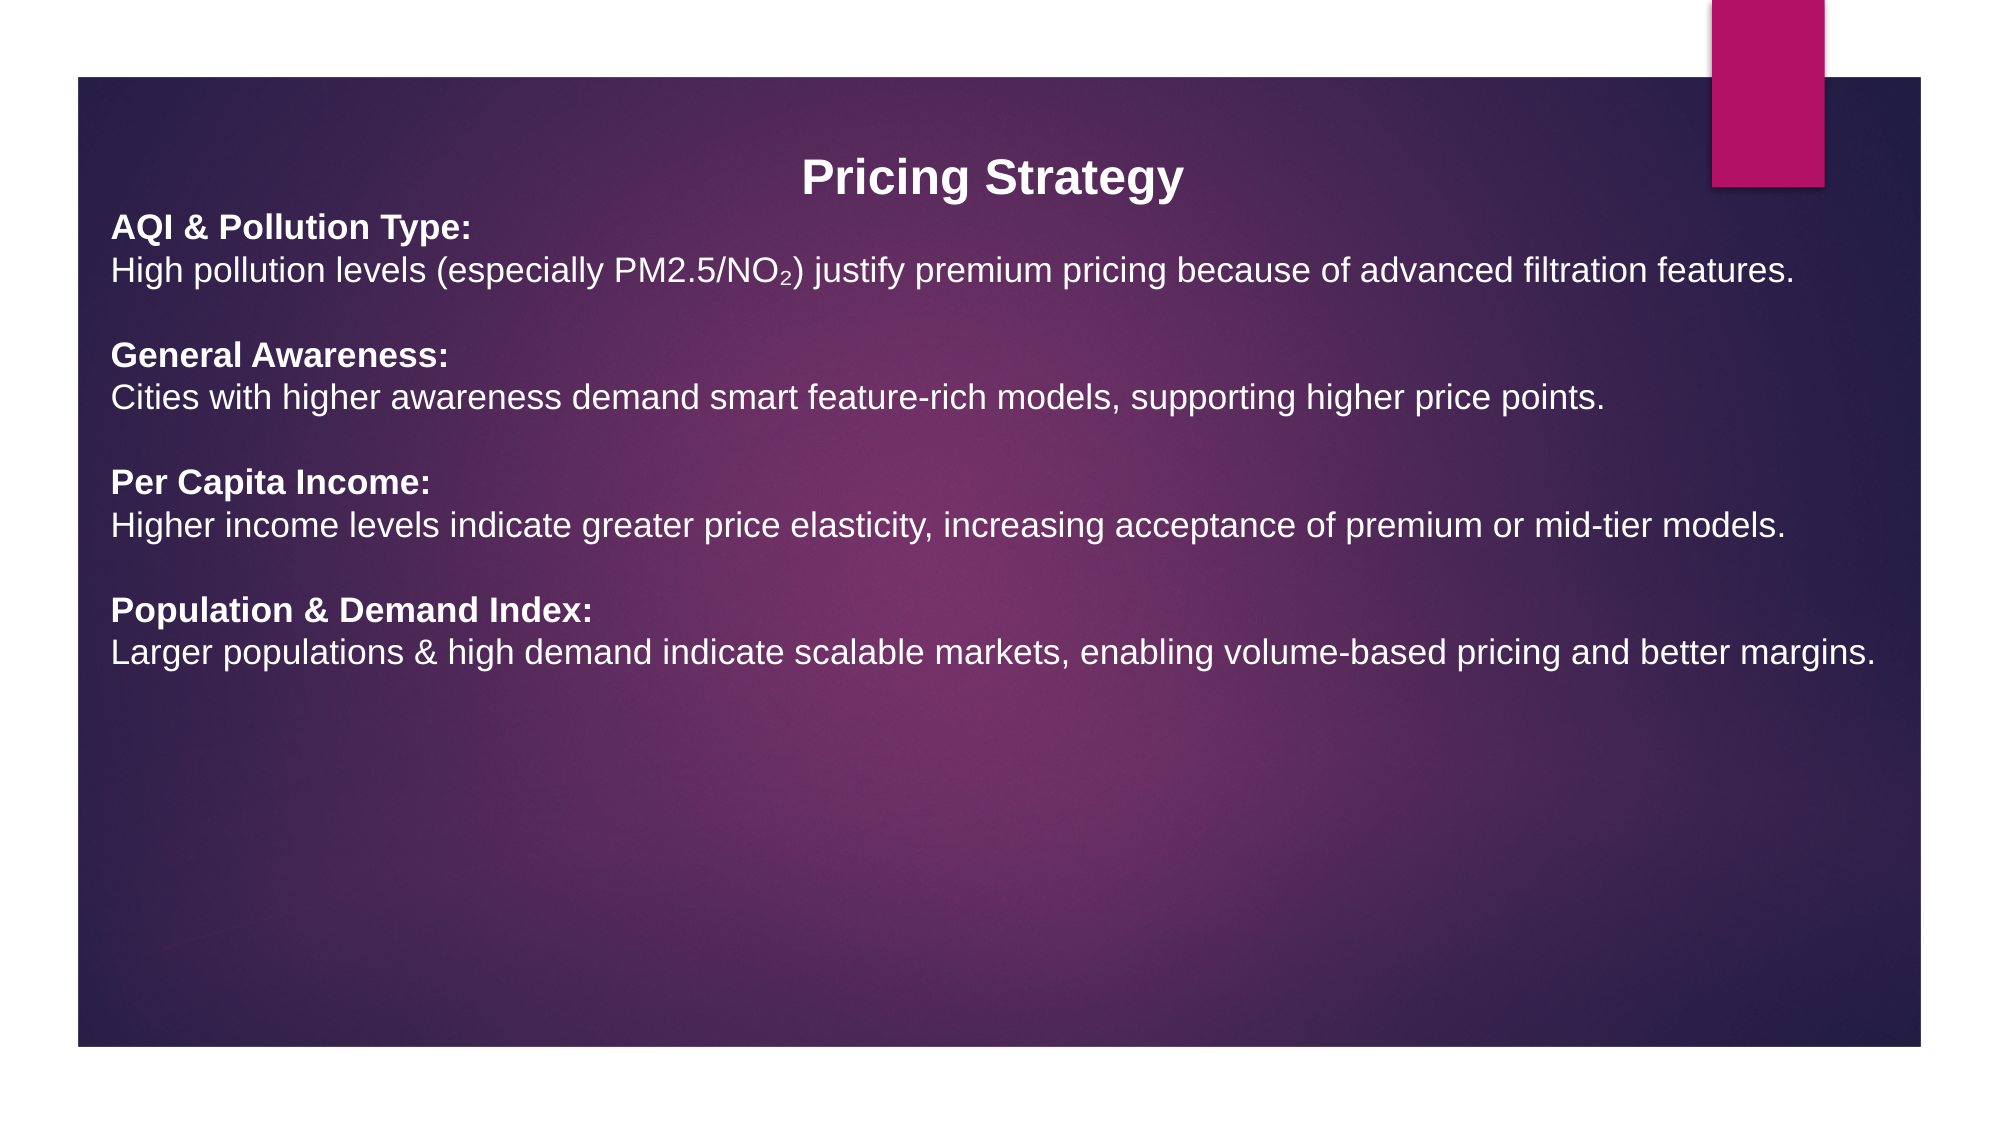

Pricing Strategy
AQI & Pollution Type:
High pollution levels (especially PM2.5/NO₂) justify premium pricing because of advanced filtration features.

General Awareness:
Cities with higher awareness demand smart feature-rich models, supporting higher price points.

Per Capita Income:
Higher income levels indicate greater price elasticity, increasing acceptance of premium or mid-tier models.

Population & Demand Index:
Larger populations & high demand indicate scalable markets, enabling volume-based pricing and better margins.